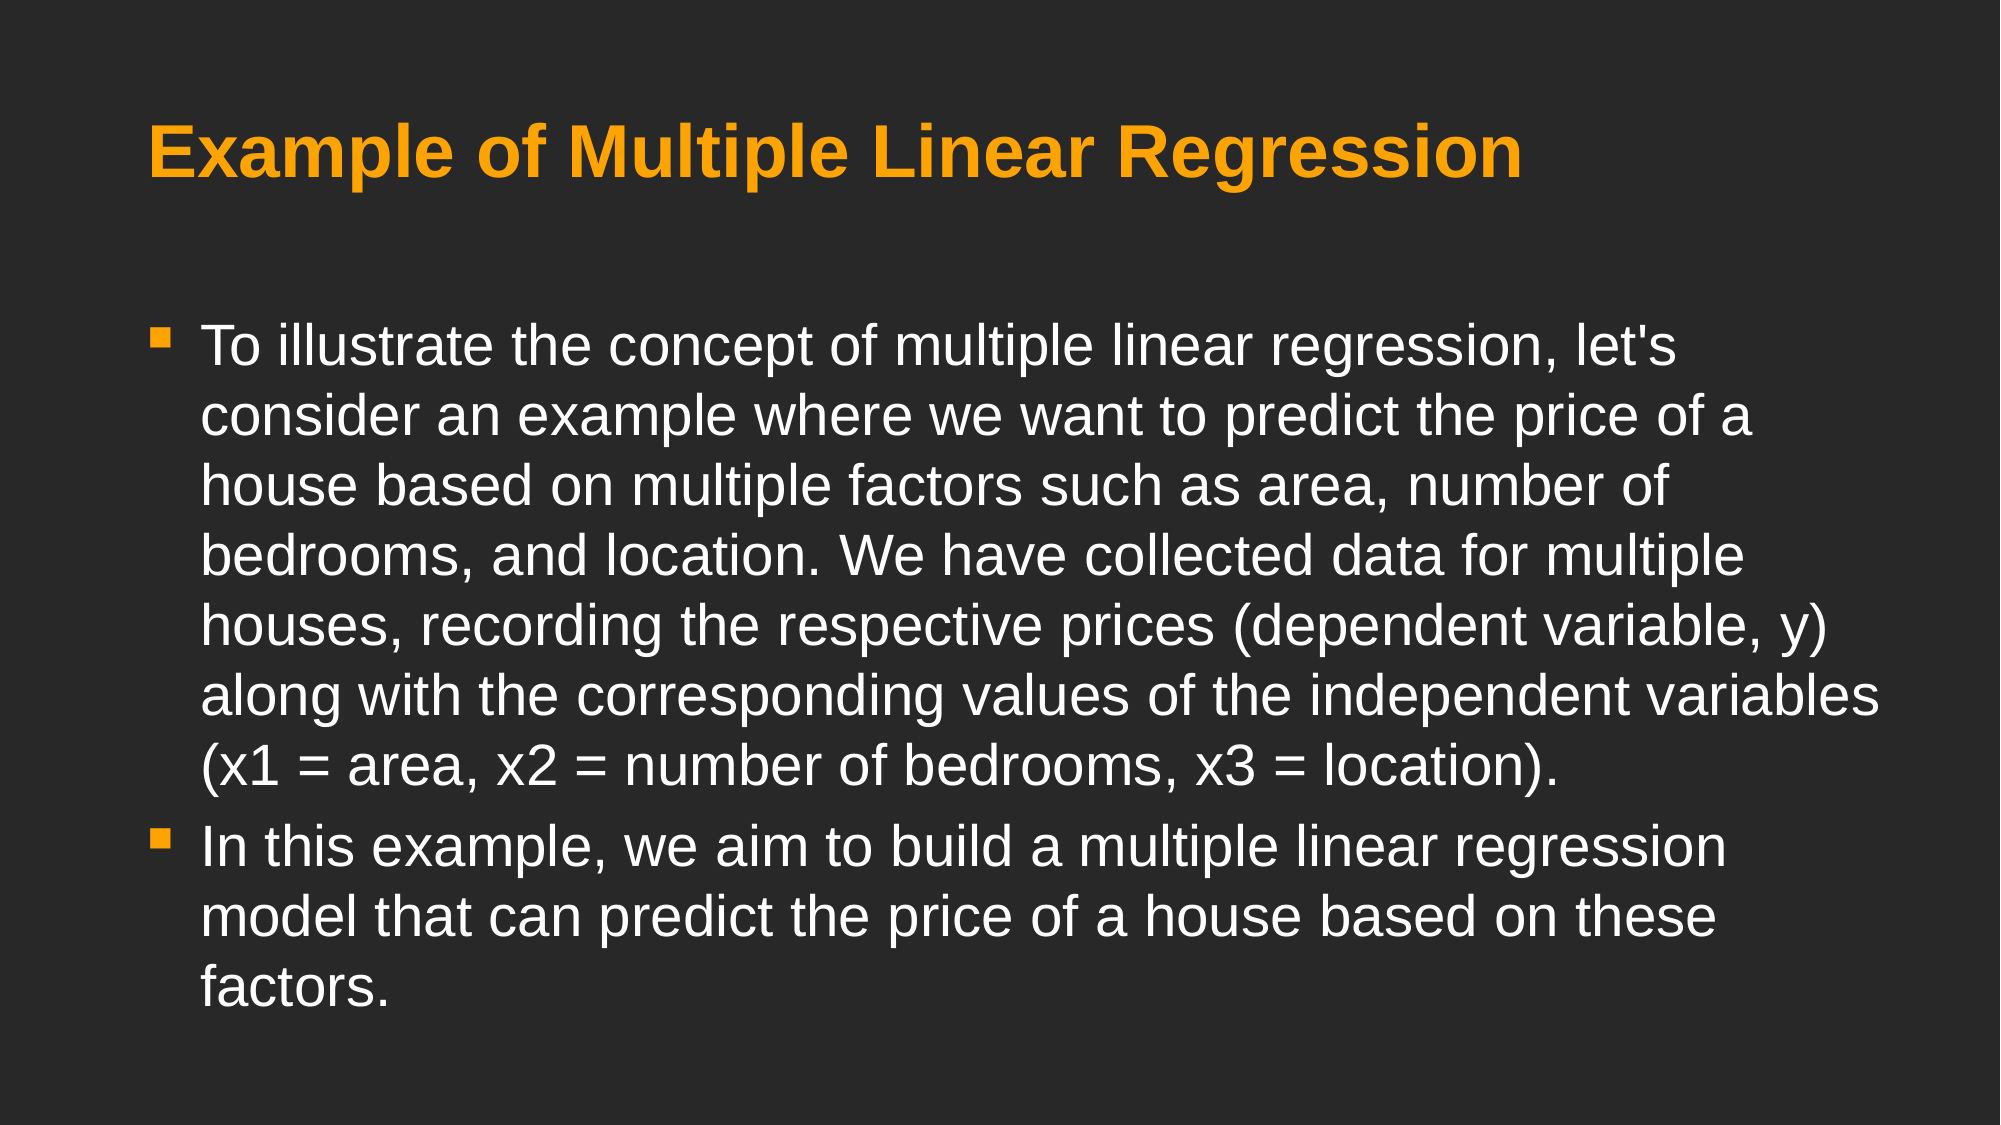

# Example of Multiple Linear Regression
To illustrate the concept of multiple linear regression, let's consider an example where we want to predict the price of a house based on multiple factors such as area, number of bedrooms, and location. We have collected data for multiple houses, recording the respective prices (dependent variable, y) along with the corresponding values of the independent variables (x1 = area, x2 = number of bedrooms, x3 = location).
In this example, we aim to build a multiple linear regression model that can predict the price of a house based on these factors.